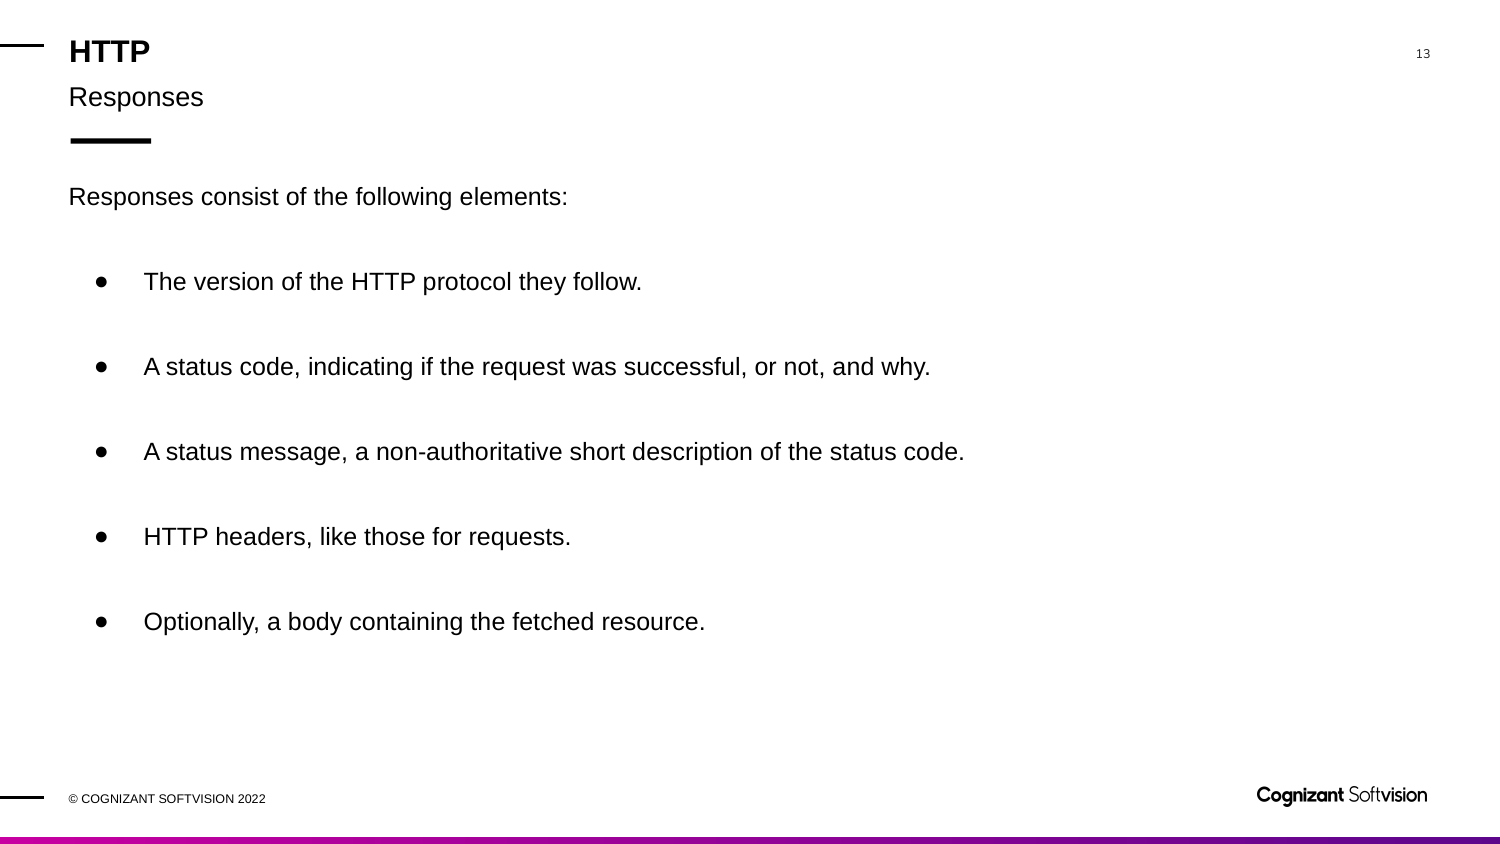

# HTTP
Responses

Responses consist of the following elements:

The version of the HTTP protocol they follow.

A status code, indicating if the request was successful, or not, and why.

A status message, a non-authoritative short description of the status code.

HTTP headers, like those for requests.

Optionally, a body containing the fetched resource.